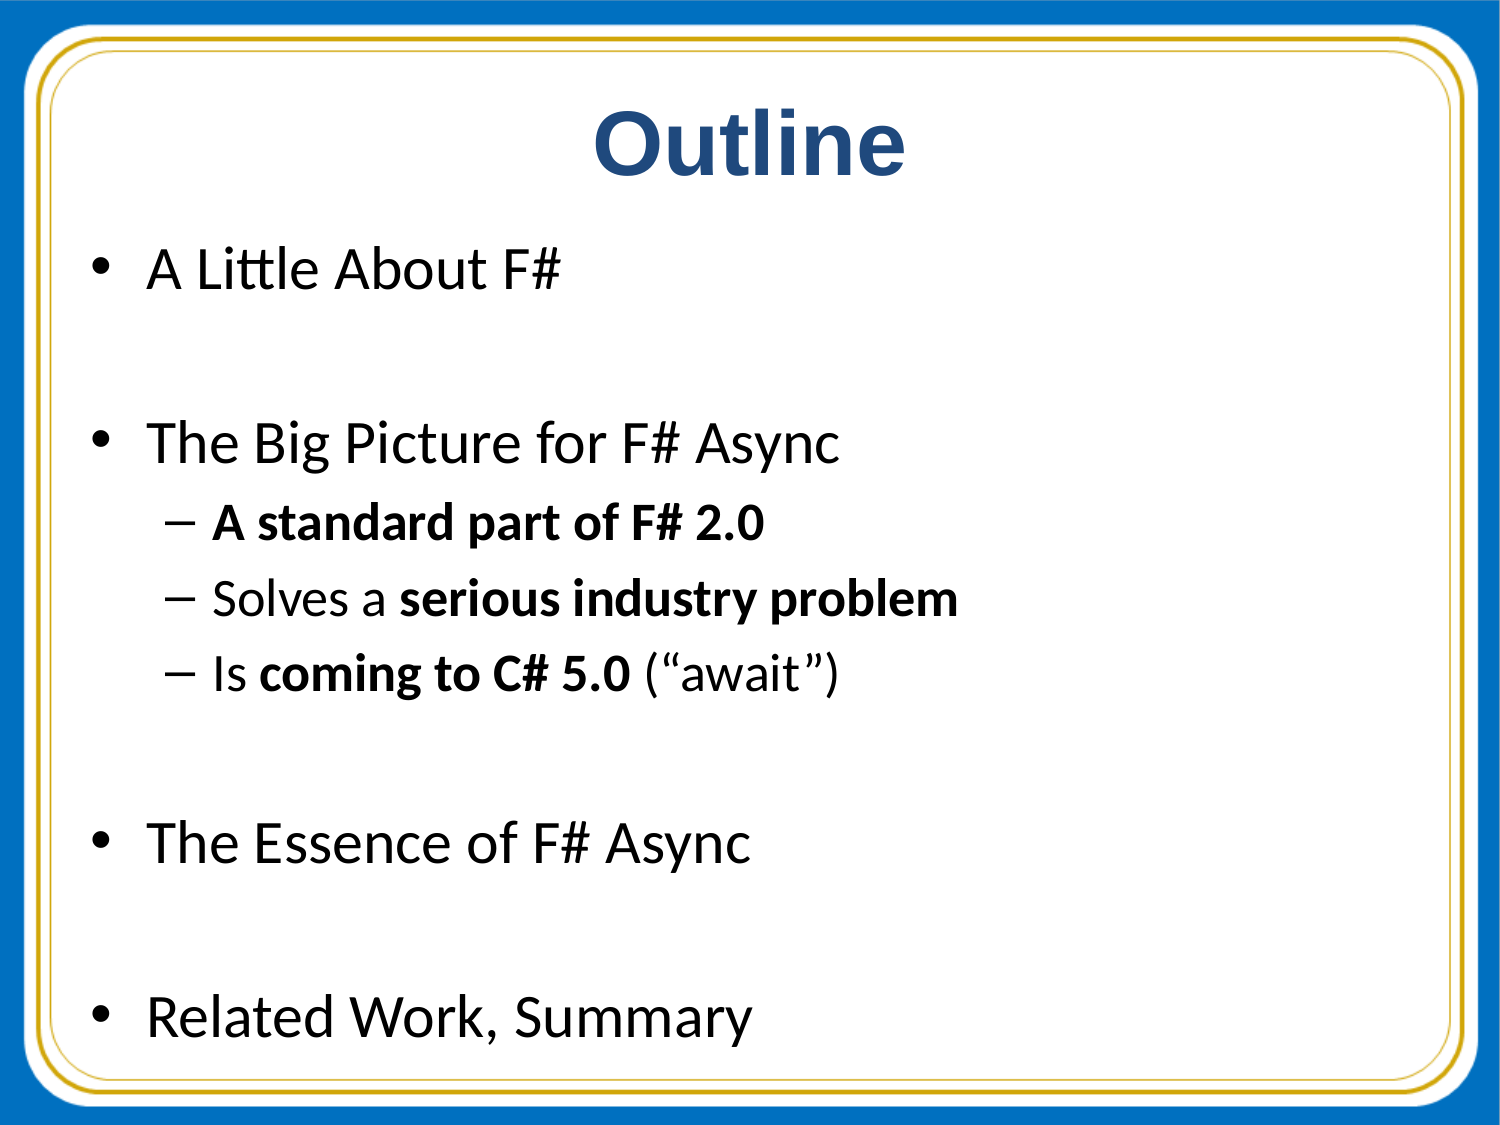

# Outline
A Little About F#

The Big Picture for F# Async
A standard part of F# 2.0
Solves a serious industry problem
Is coming to C# 5.0 (“await”)

The Essence of F# Async

Related Work, Summary